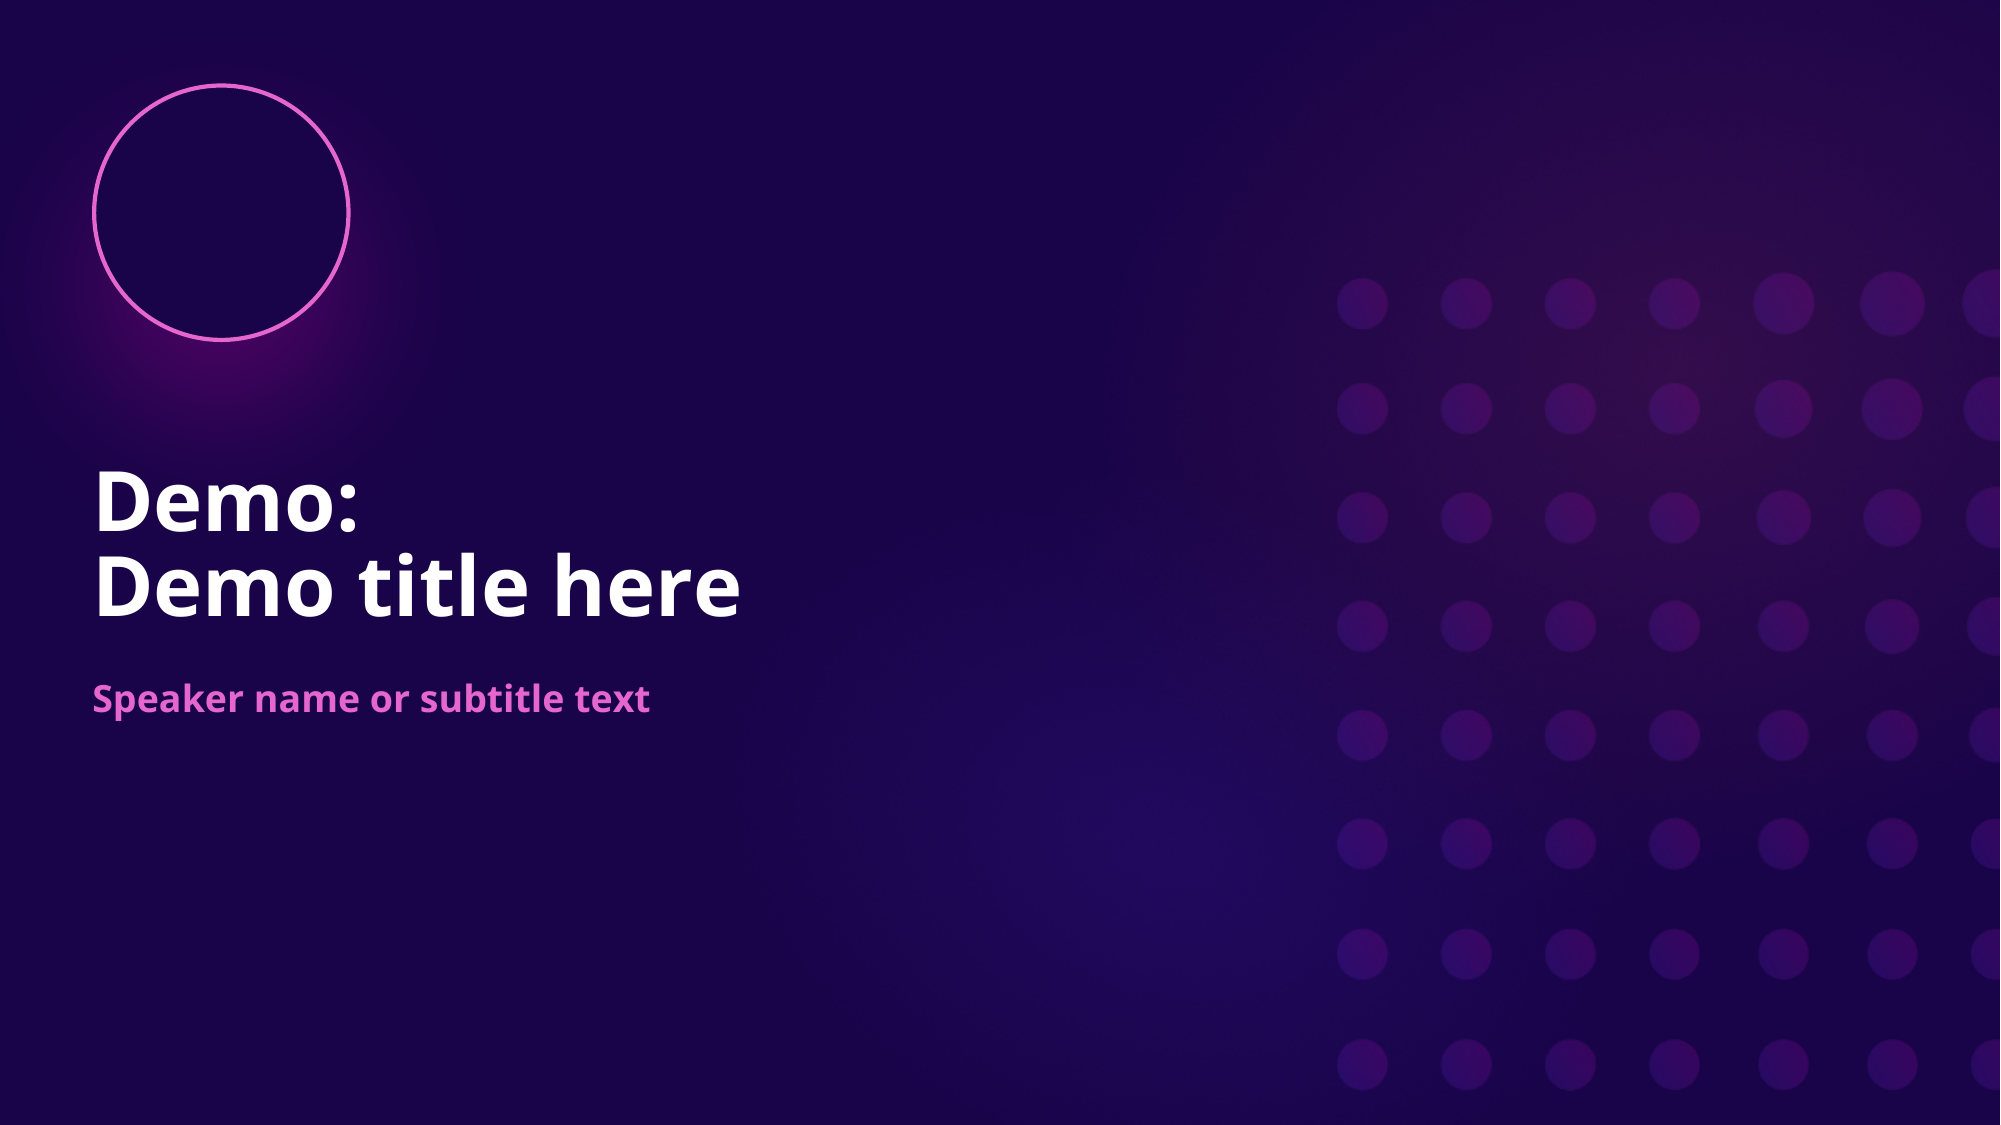

# Demo: Demo title here
Speaker name or subtitle text